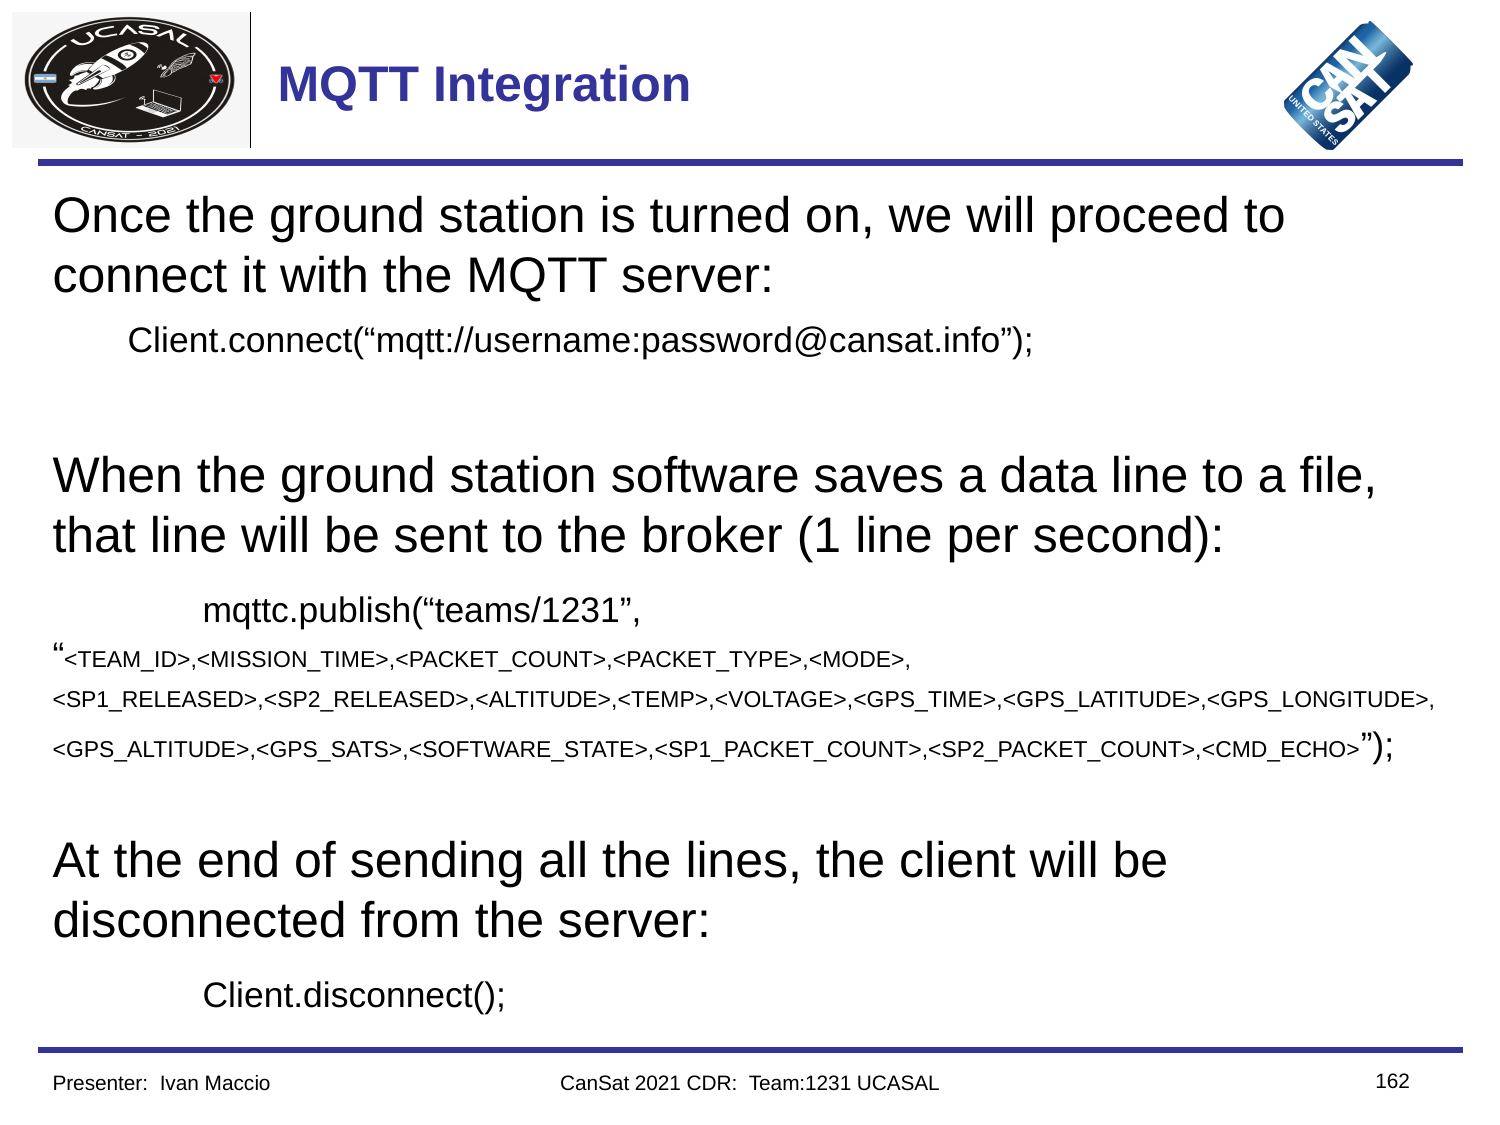

# MQTT Integration
Once the ground station is turned on, we will proceed to connect it with the MQTT server:
Client.connect(“mqtt://username:password@cansat.info”);

When the ground station software saves a data line to a file, that line will be sent to the broker (1 line per second):
	mqttc.publish(“teams/1231”, “<TEAM_ID>,<MISSION_TIME>,<PACKET_COUNT>,<PACKET_TYPE>,<MODE>,
<SP1_RELEASED>,<SP2_RELEASED>,<ALTITUDE>,<TEMP>,<VOLTAGE>,<GPS_TIME>,<GPS_LATITUDE>,<GPS_LONGITUDE>,
<GPS_ALTITUDE>,<GPS_SATS>,<SOFTWARE_STATE>,<SP1_PACKET_COUNT>,<SP2_PACKET_COUNT>,<CMD_ECHO>”);

At the end of sending all the lines, the client will be disconnected from the server:
	Client.disconnect();
162
Presenter:  Ivan Maccio
CanSat 2021 CDR:  Team:1231 UCASAL